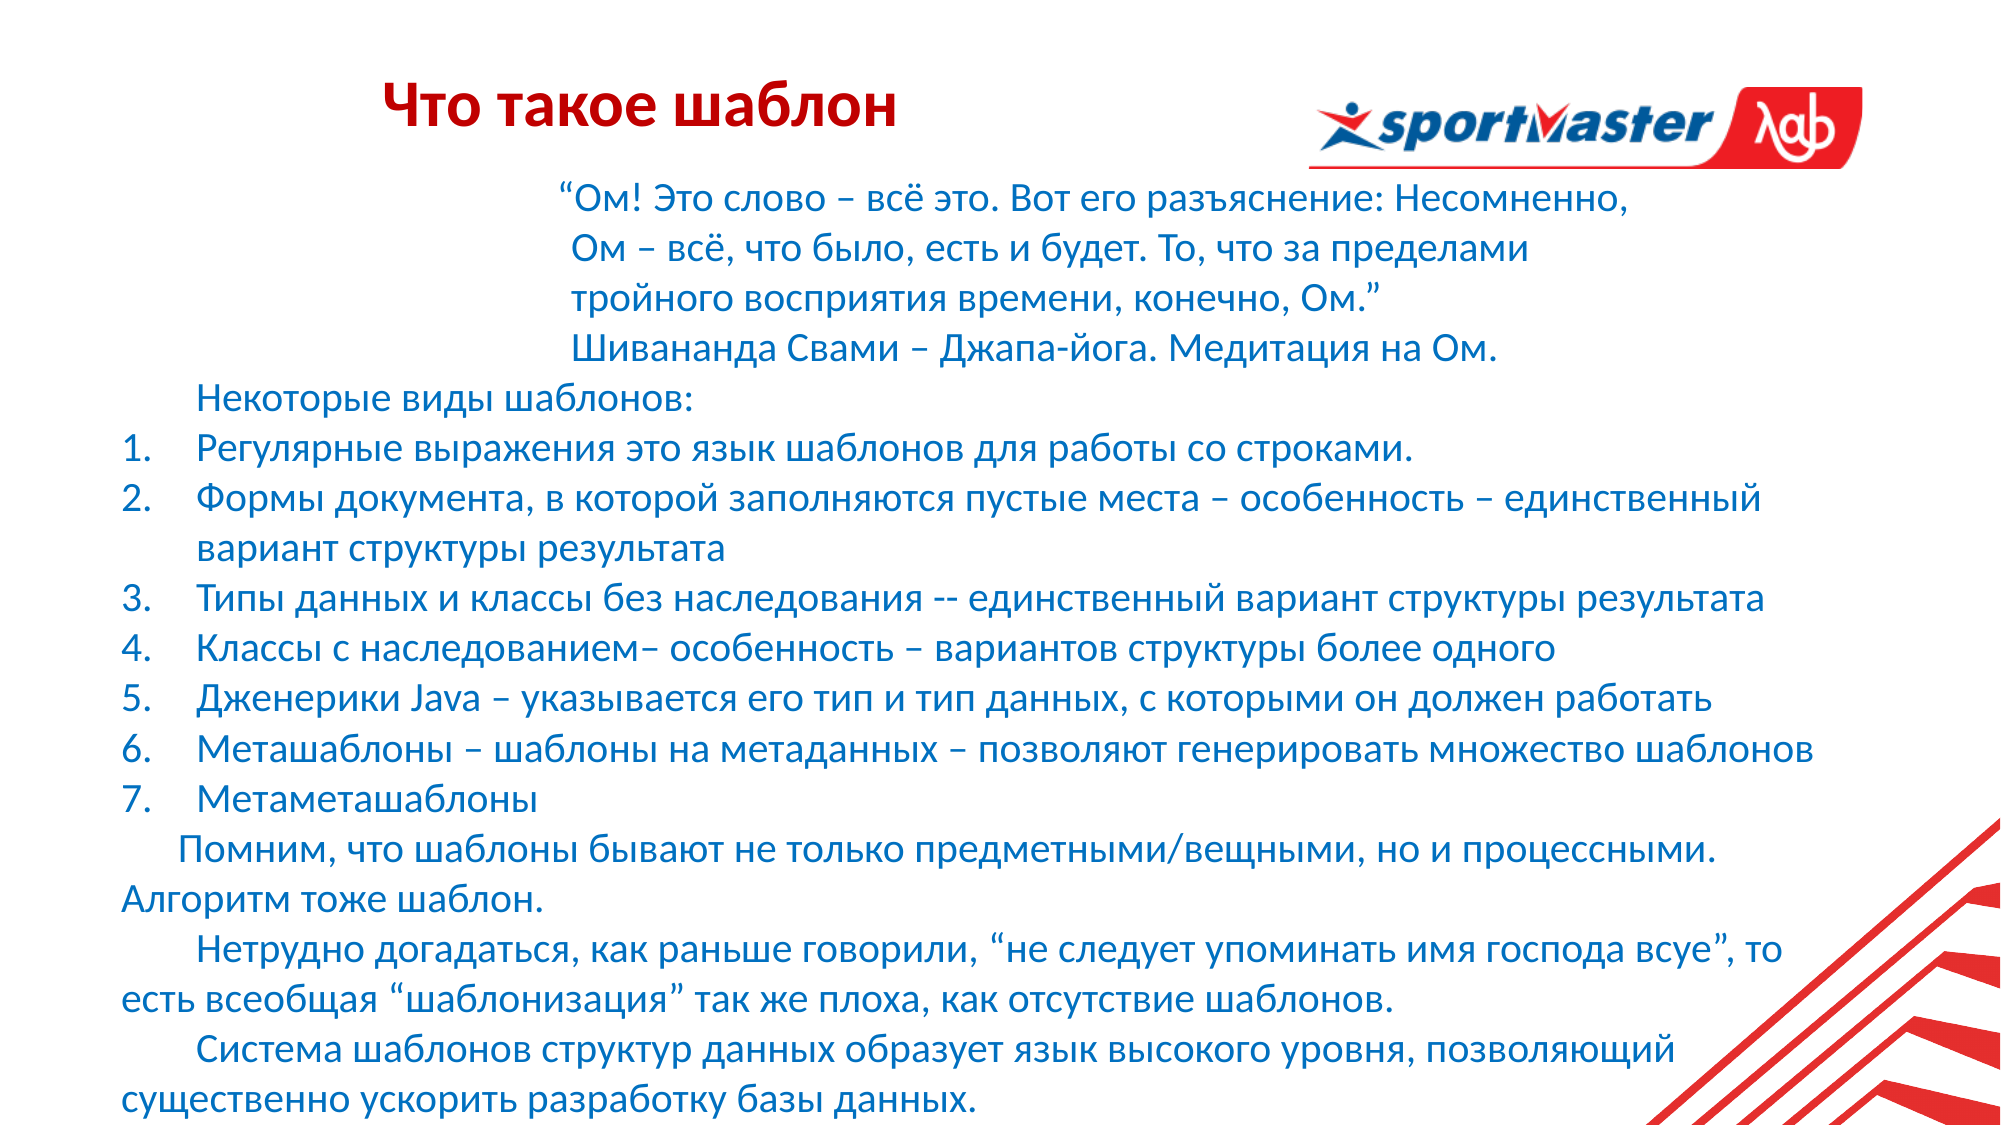

Что такое шаблон
                                      “Ом! Это слово – всё это. Вот его разъяснение: Несомненно, 		 		Ом – всё, что было, есть и будет. То, что за пределами 			 		тройного восприятия времени, конечно, Ом.”
			Шивананда Свами – Джапа-йога. Медитация на Ом.
Некоторые виды шаблонов:
Регулярные выражения это язык шаблонов для работы со строками.
Формы документа, в которой заполняются пустые места – особенность – единственный вариант структуры результата
Типы данных и классы без наследования -- единственный вариант структуры результата
Классы с наследованием– особенность – вариантов структуры более одного
Дженерики Java – указывается его тип и тип данных, с которыми он должен работать
Меташаблоны – шаблоны на метаданных – позволяют генерировать множество шаблонов
Метаметашаблоны
      Помним, что шаблоны бывают не только предметными/вещными, но и процессными. Алгоритм тоже шаблон.
Нетрудно догадаться, как раньше говорили, “не следует упоминать имя господа всуе”, то есть всеобщая “шаблонизация” так же плоха, как отсутствие шаблонов.
Система шаблонов структур данных образует язык высокого уровня, позволяющий существенно ускорить разработку базы данных.